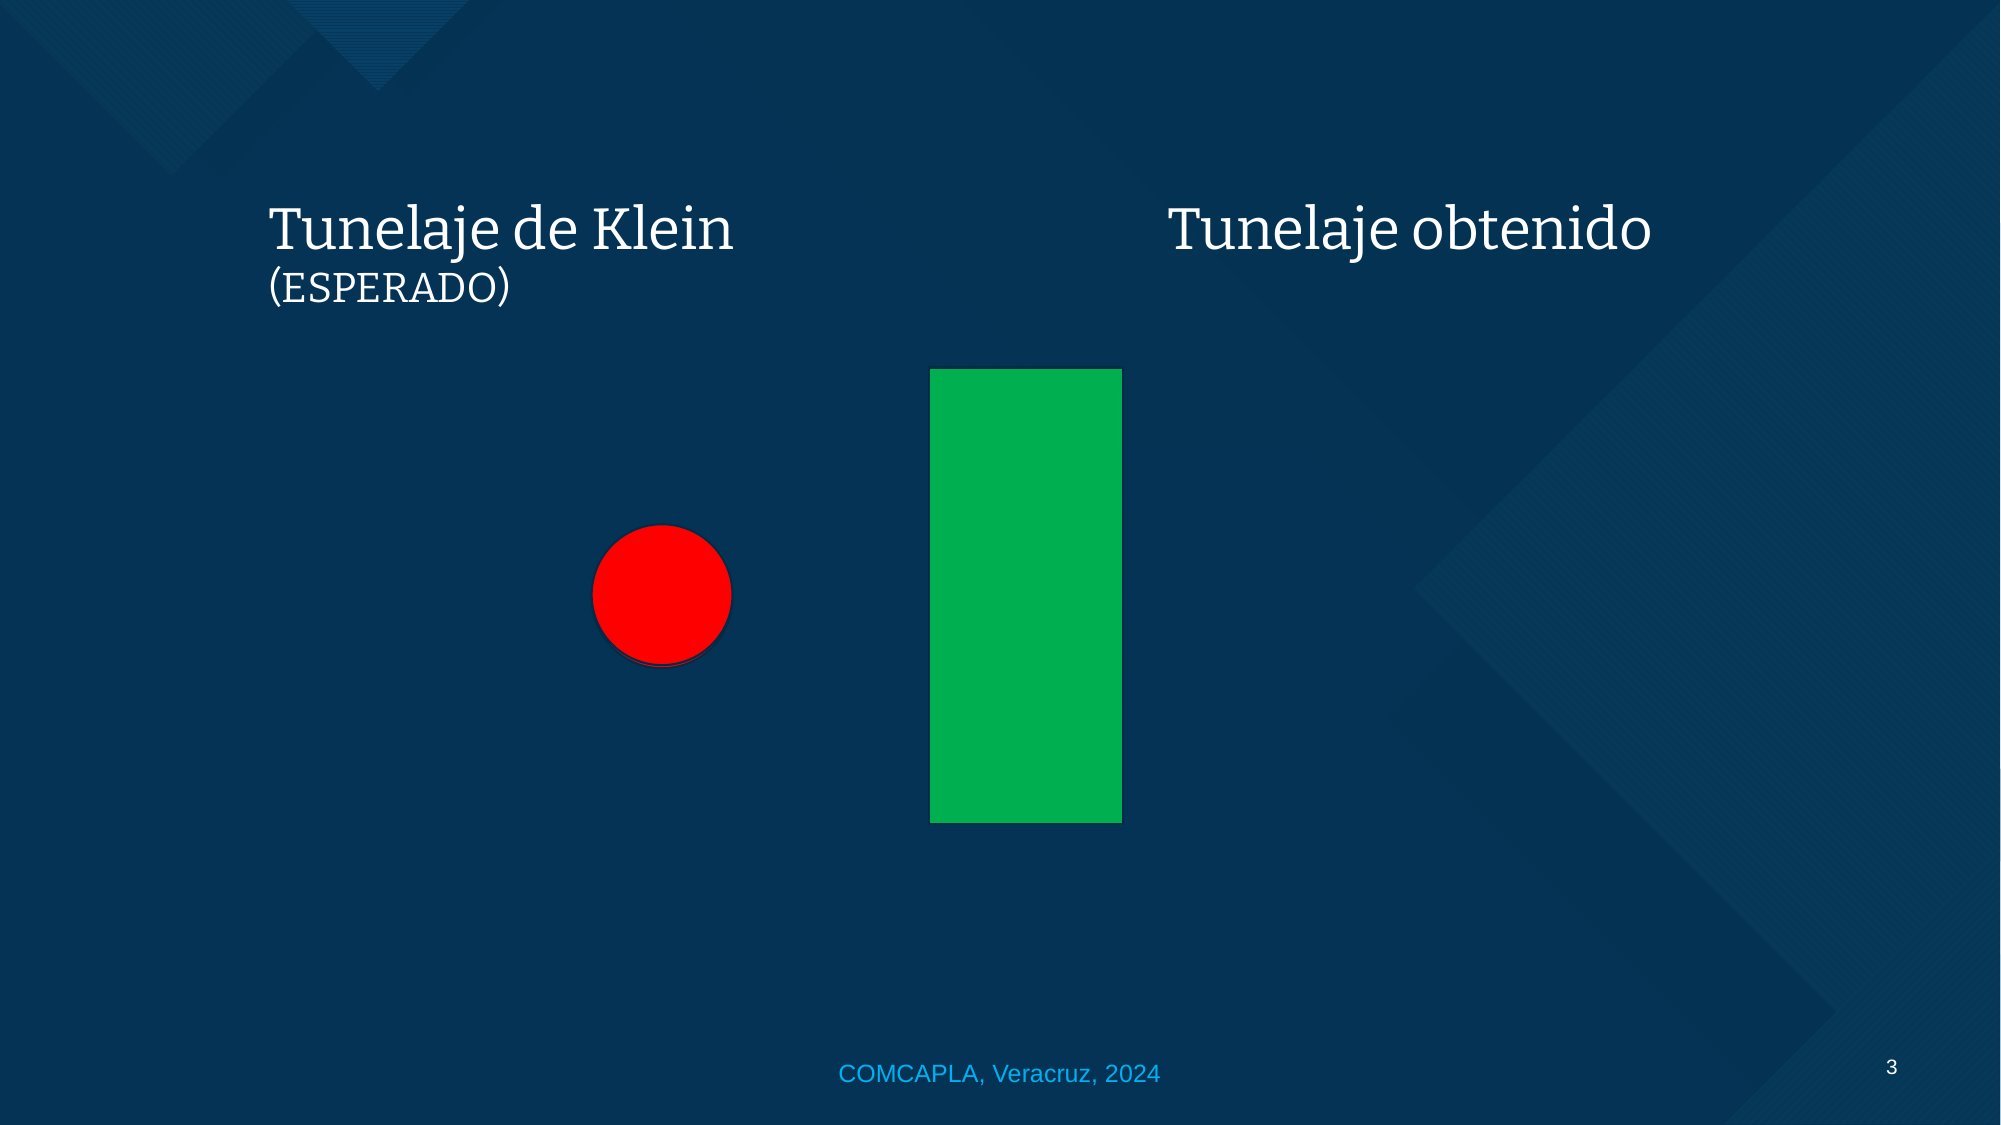

Tunelaje obtenido
Tunelaje de Klein (ESPERADO)

3
COMCAPLA, Veracruz, 2024